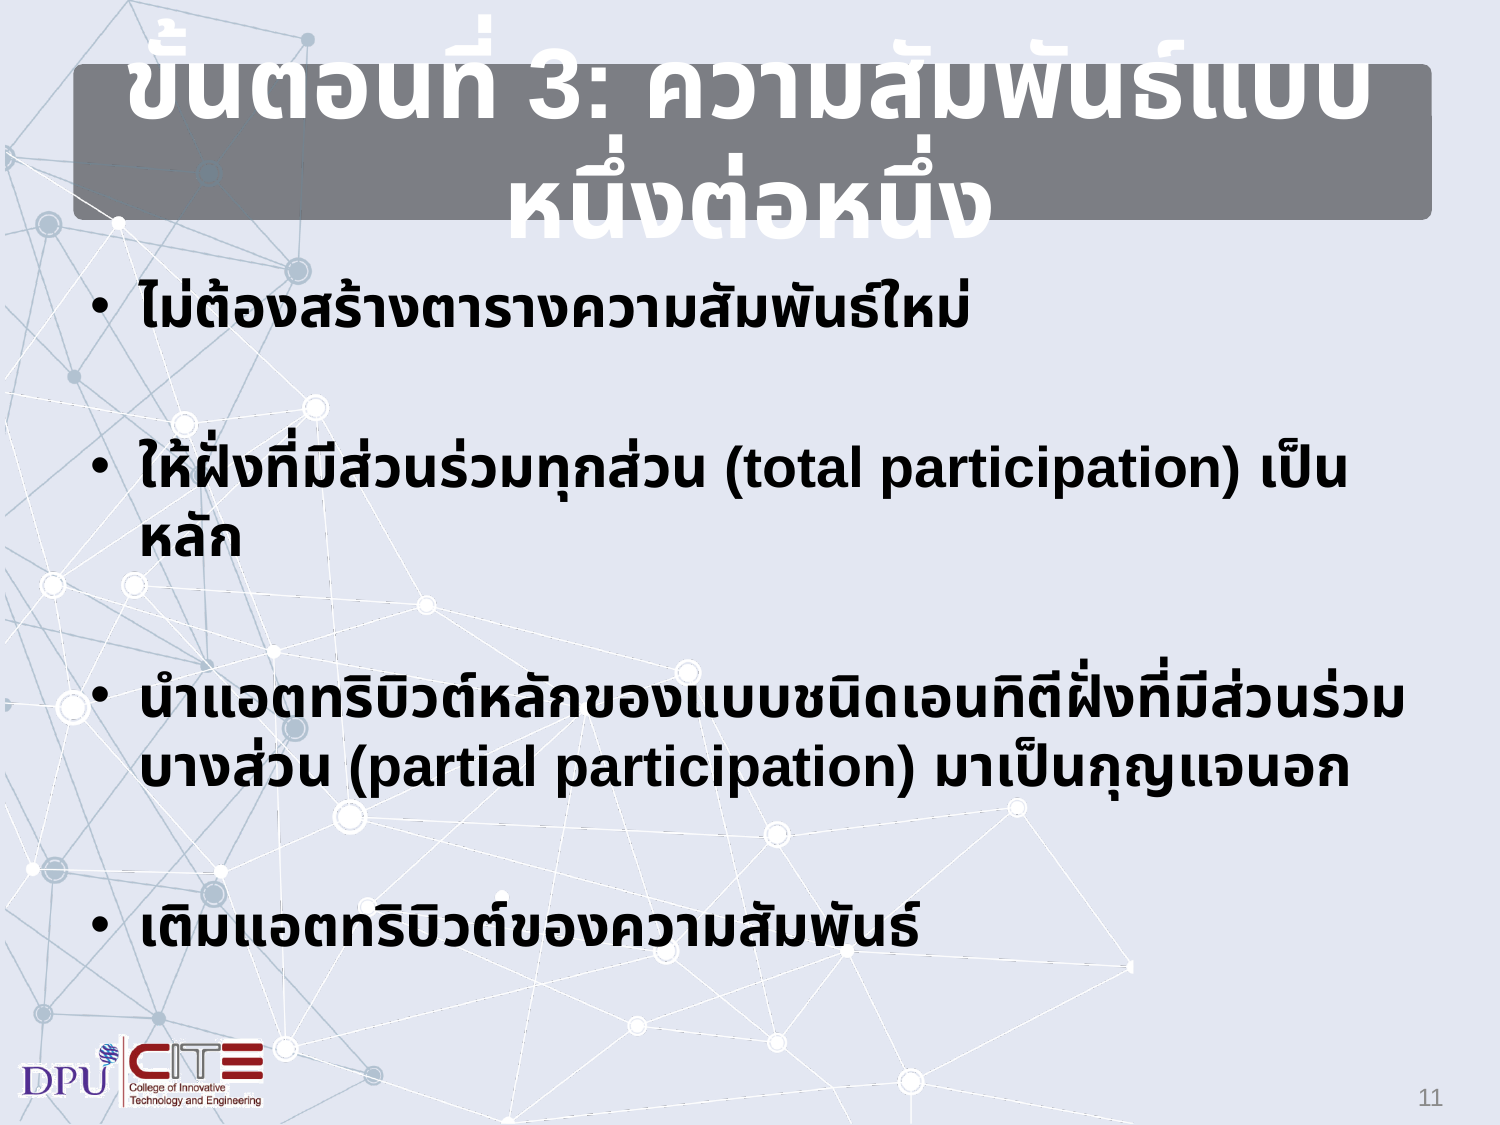

# ขั้นตอนที่ 3: ความสัมพันธ์แบบหนึ่งต่อหนึ่ง
ไม่ต้องสร้างตารางความสัมพันธ์ใหม่

ให้ฝั่งที่มีส่วนร่วมทุกส่วน (total participation) เป็นหลัก

นำแอตทริบิวต์หลักของแบบชนิดเอนทิตีฝั่งที่มีส่วนร่วมบางส่วน (partial participation) มาเป็นกุญแจนอก

เติมแอตทริบิวต์ของความสัมพันธ์
11